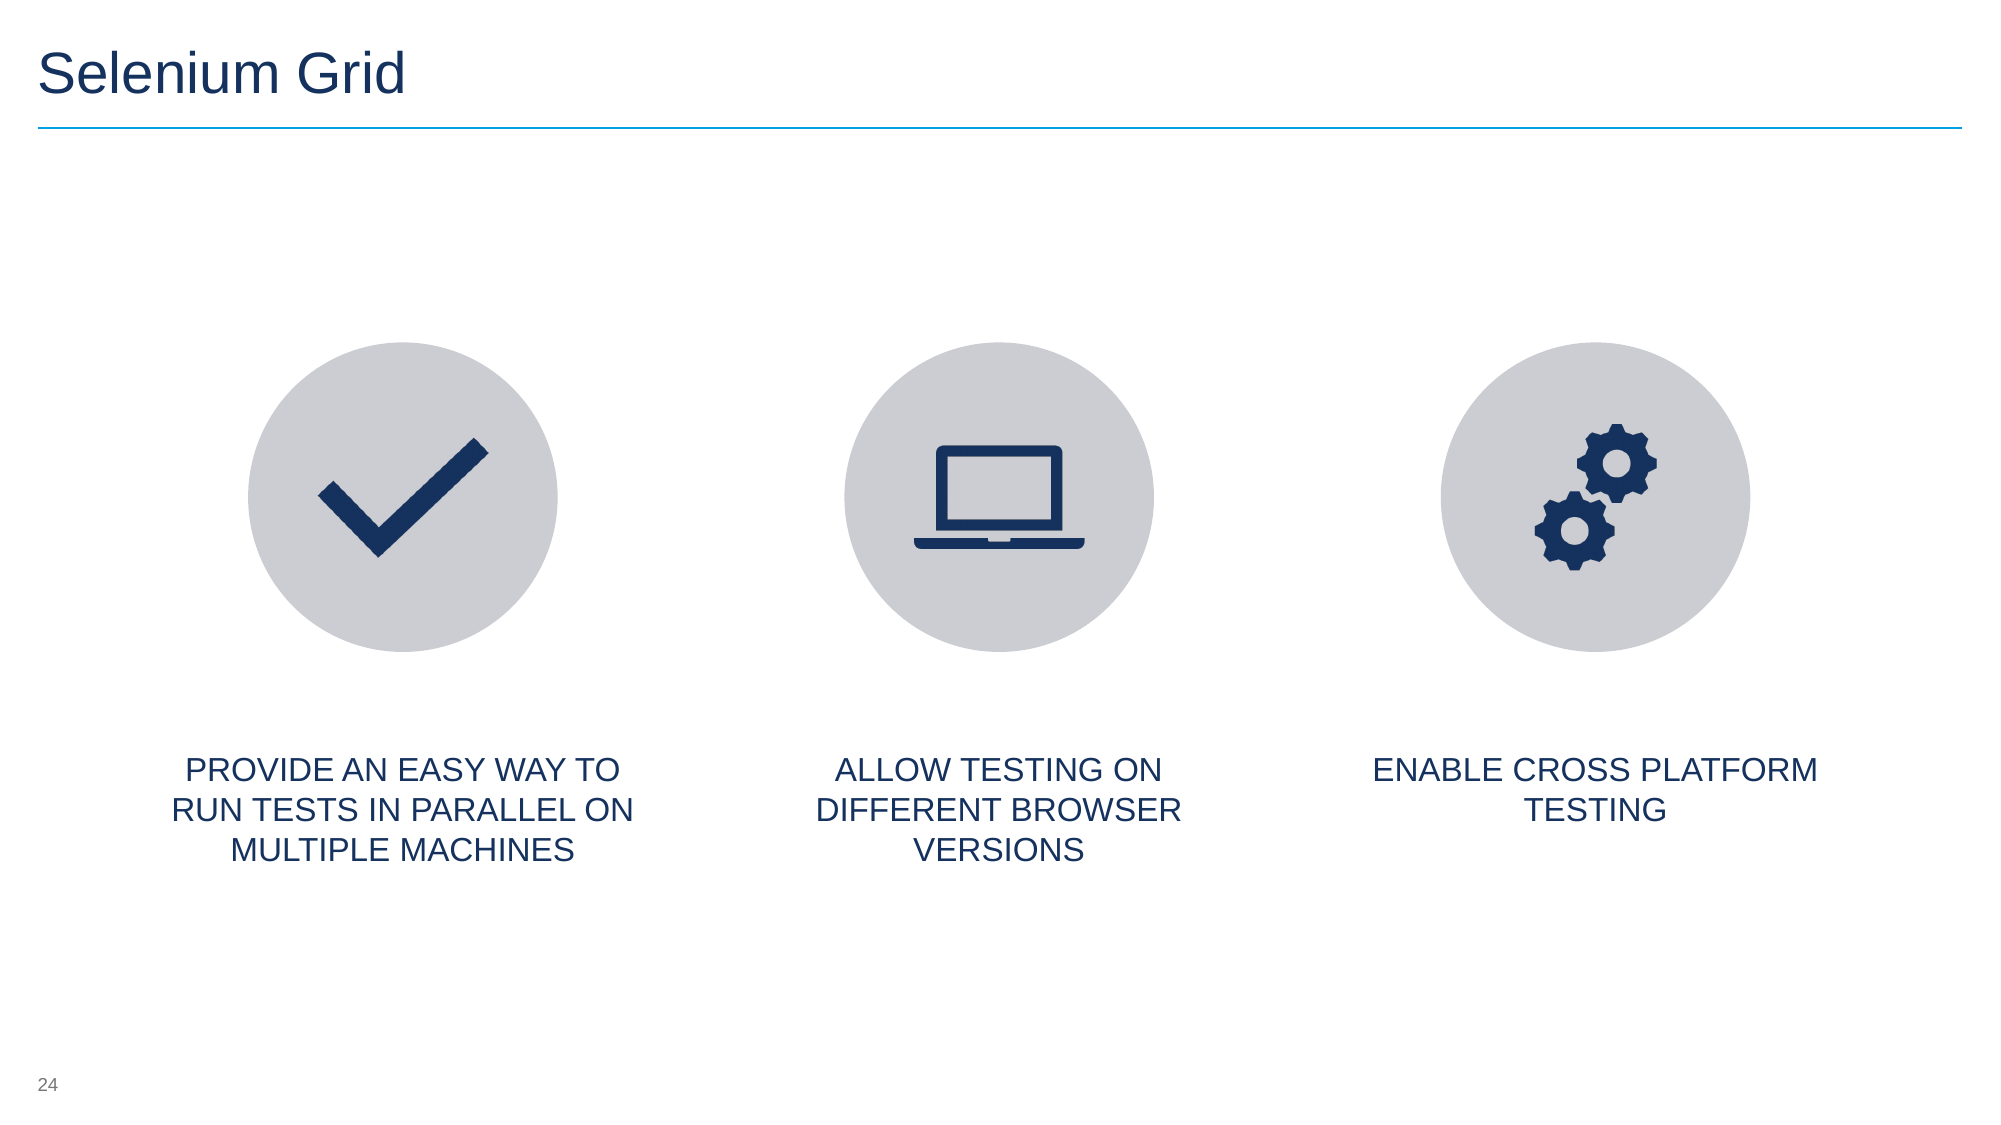

# Selenium Grid
Provide an easy way to run tests in parallel on multiple machines
Allow testing on different browser versions
Enable cross platform testing
24